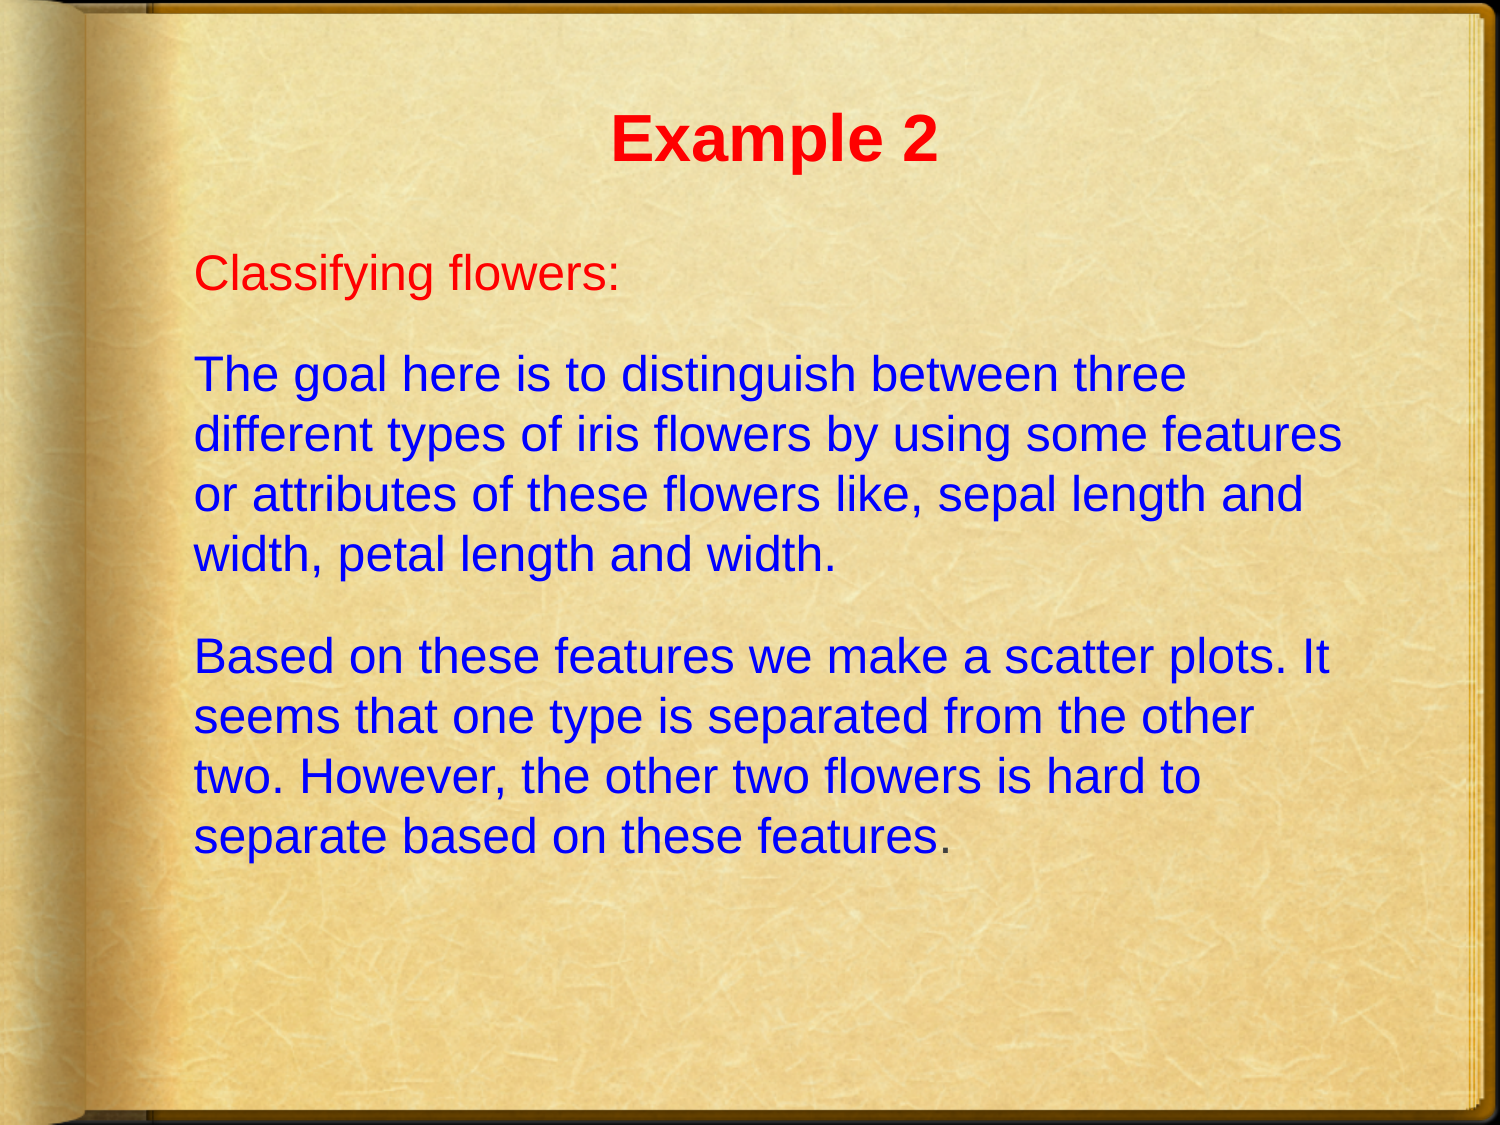

# Example 2
Classifying flowers:
The goal here is to distinguish between three different types of iris flowers by using some features or attributes of these flowers like, sepal length and width, petal length and width.
Based on these features we make a scatter plots. It seems that one type is separated from the other two. However, the other two flowers is hard to separate based on these features.